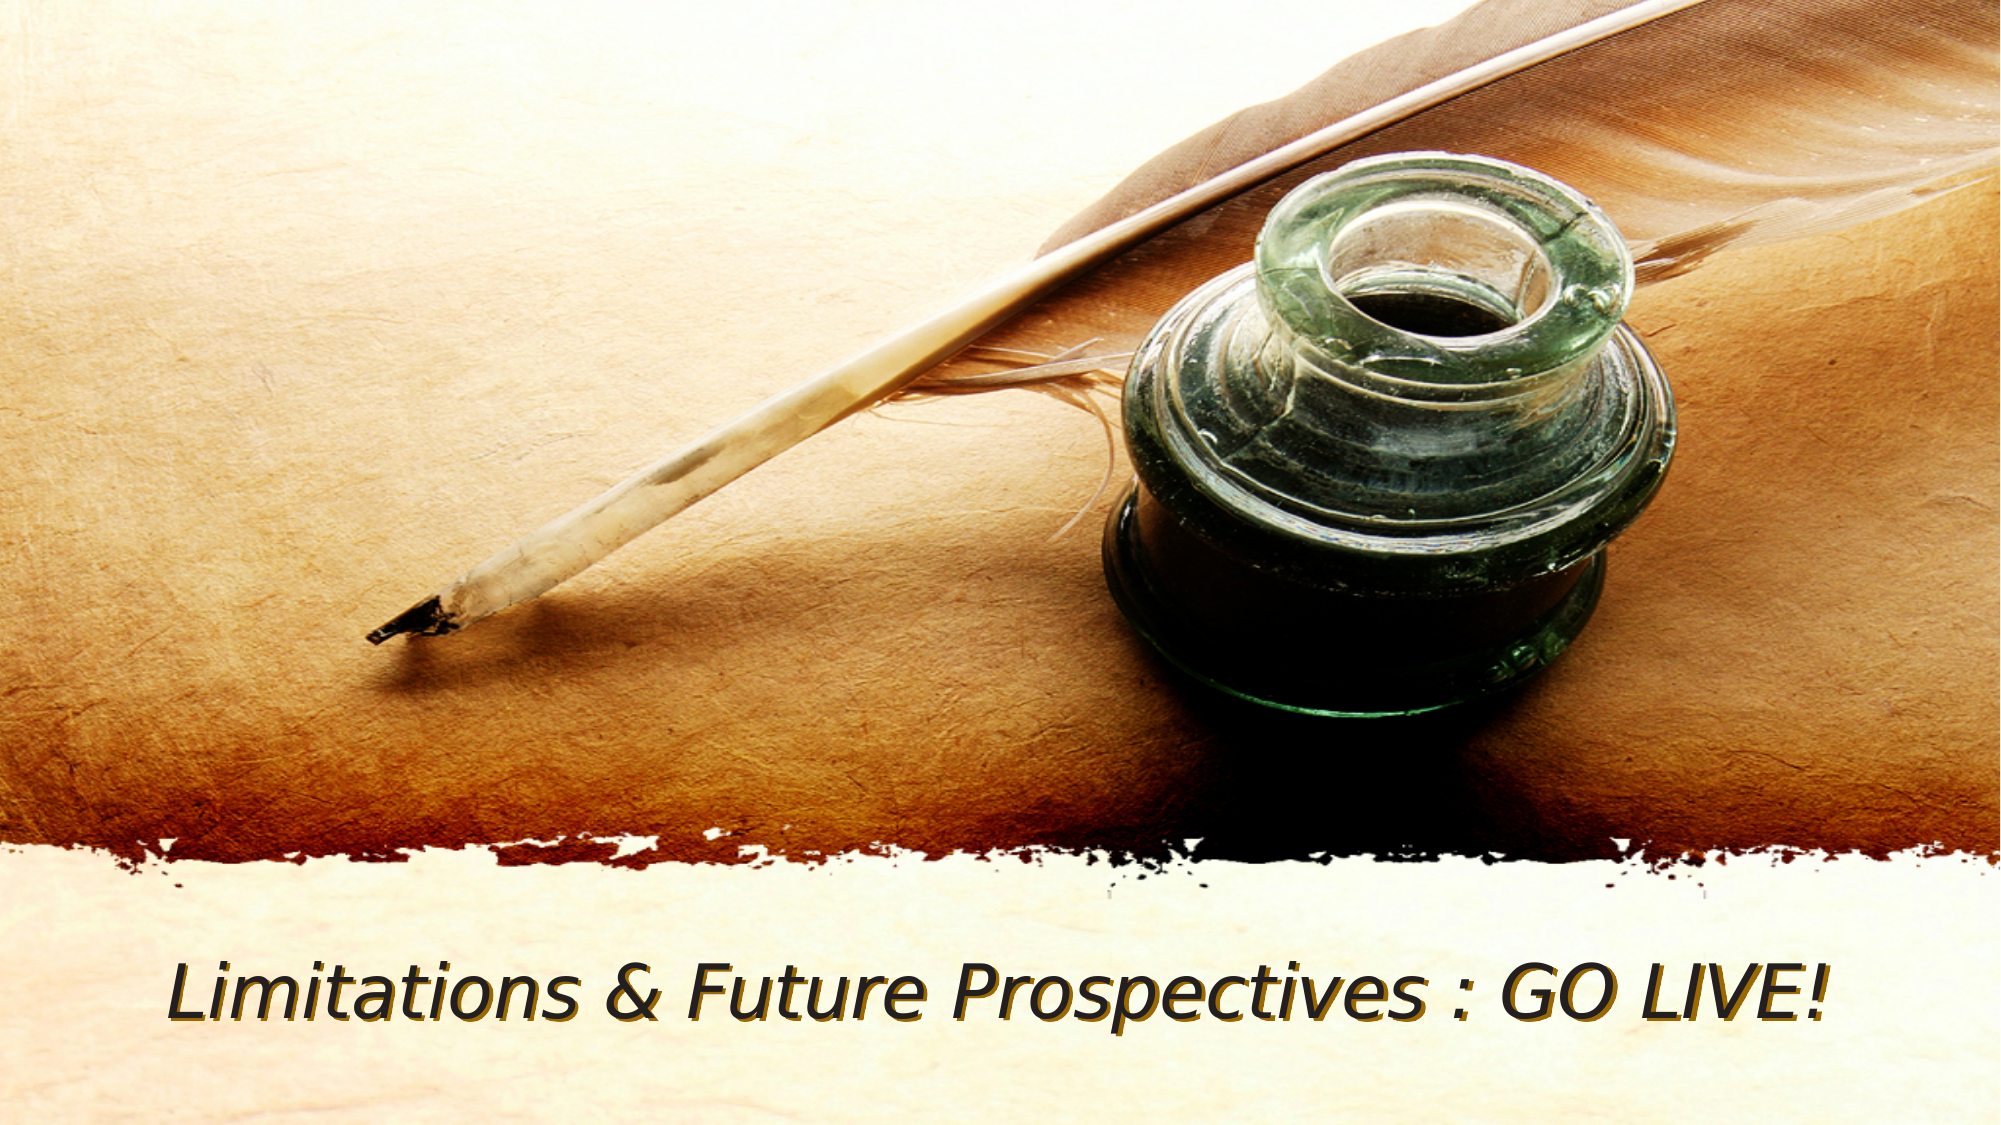

# Limitations & Future Prospectives : GO LIVE!